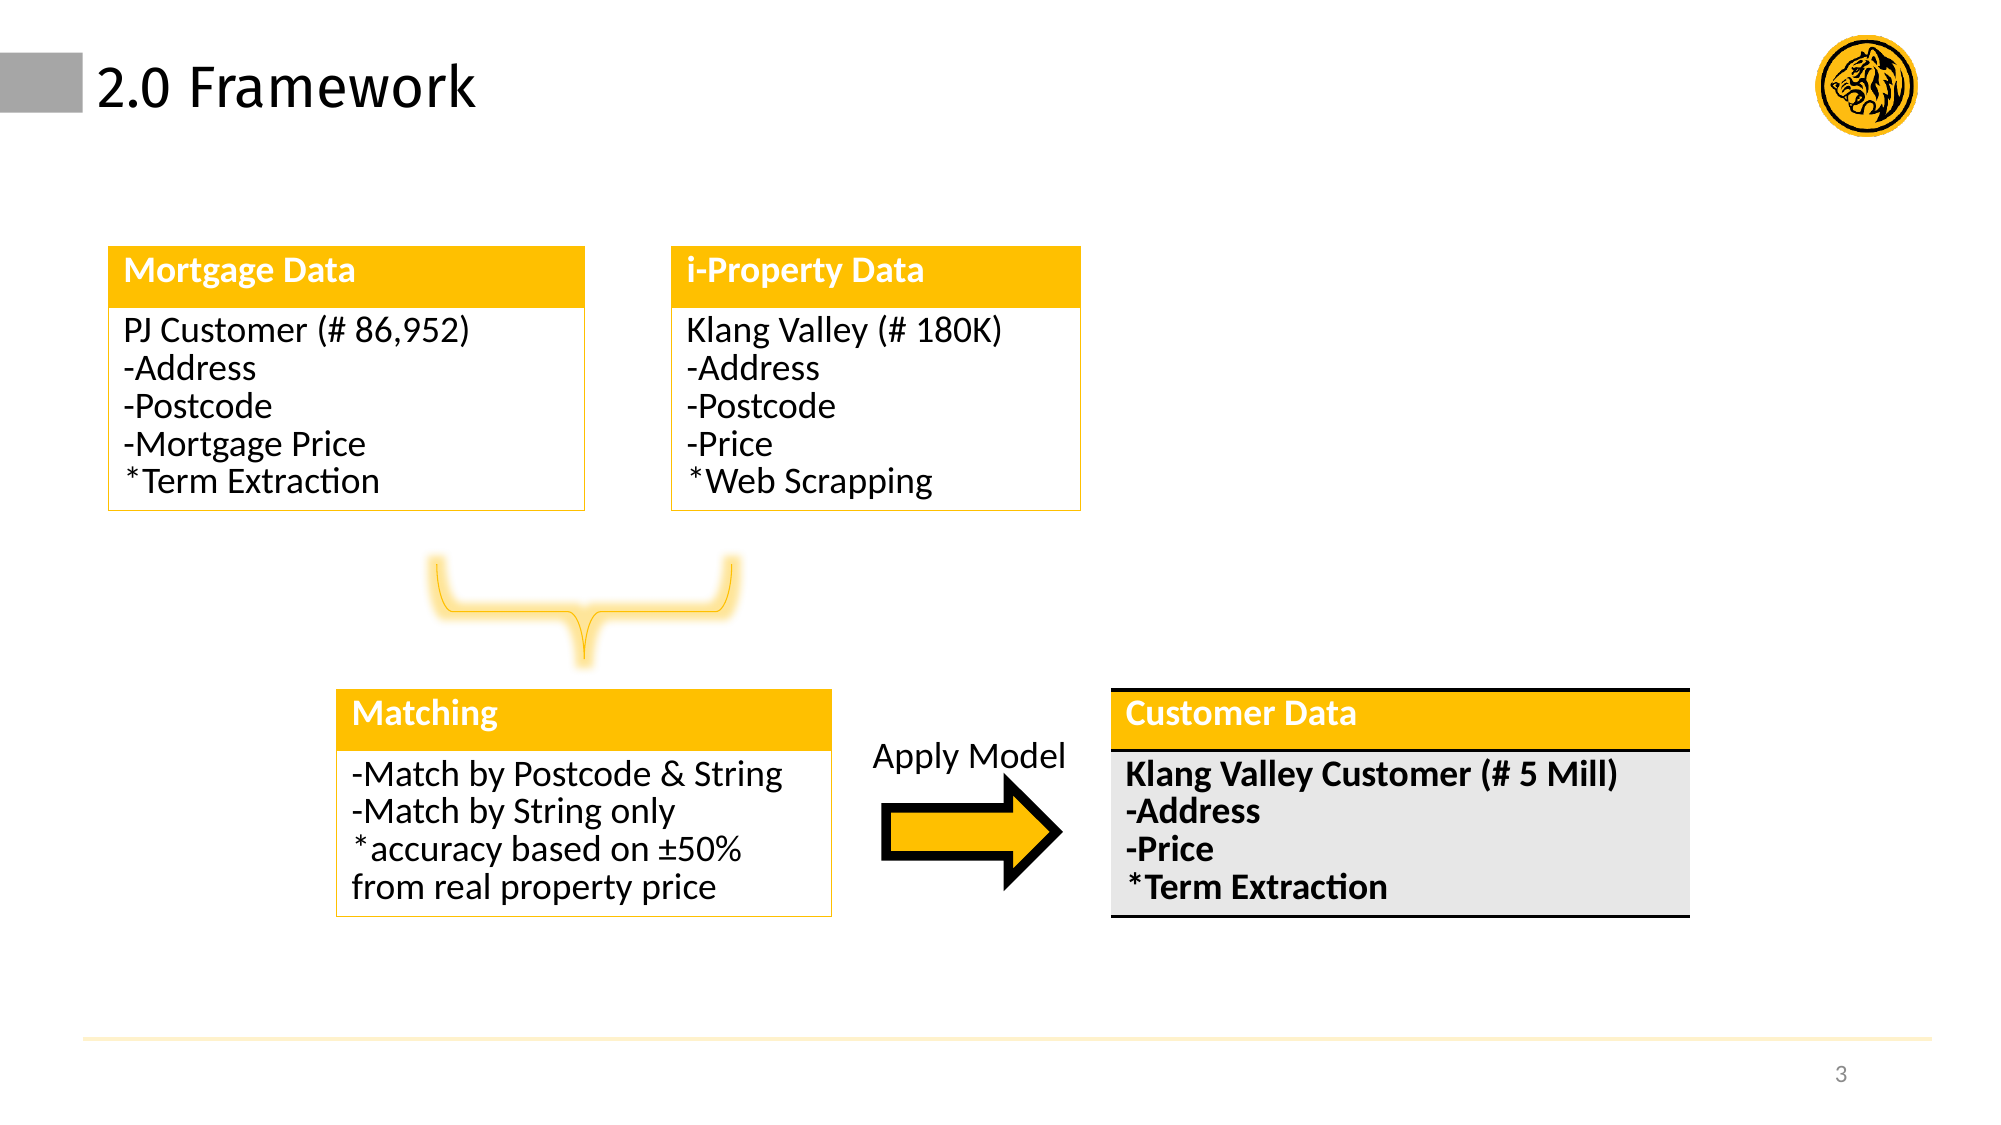

2.0 Framework
| Mortgage Data |
| --- |
| PJ Customer (# 86,952) -Address -Postcode -Mortgage Price \*Term Extraction |
| i-Property Data |
| --- |
| Klang Valley (# 180K) -Address -Postcode -Price \*Web Scrapping |

| Matching |
| --- |
| -Match by Postcode & String -Match by String only \*accuracy based on ±50% from real property price |
| Customer Data |
| --- |
| Klang Valley Customer (# 5 Mill) -Address -Price \*Term Extraction |
Apply Model

3